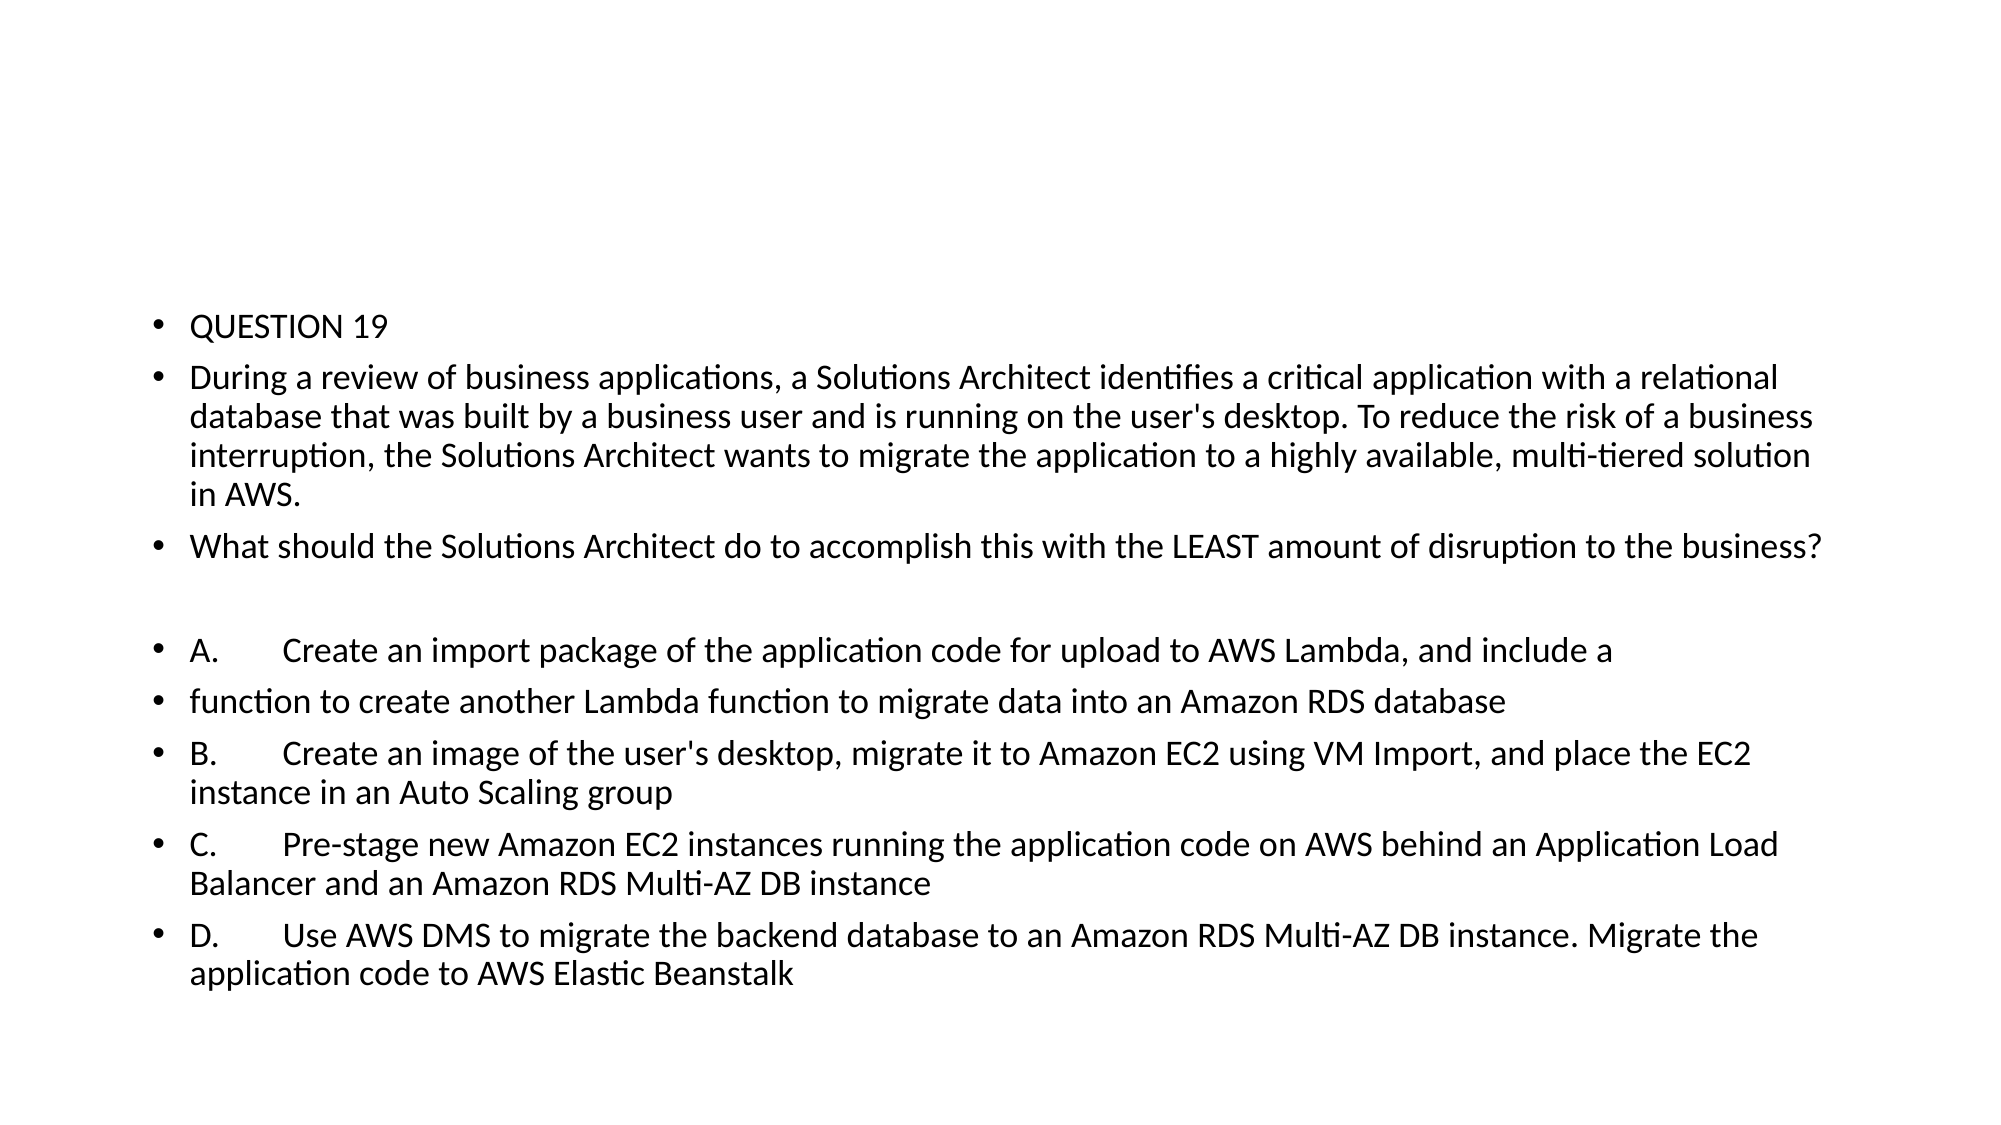

#
QUESTION 19
During a review of business applications, a Solutions Architect identifies a critical application with a relational database that was built by a business user and is running on the user's desktop. To reduce the risk of a business interruption, the Solutions Architect wants to migrate the application to a highly available, multi-tiered solution in AWS.
What should the Solutions Architect do to accomplish this with the LEAST amount of disruption to the business?

A.	Create an import package of the application code for upload to AWS Lambda, and include a
function to create another Lambda function to migrate data into an Amazon RDS database
B.	Create an image of the user's desktop, migrate it to Amazon EC2 using VM Import, and place the EC2 instance in an Auto Scaling group
C.	Pre-stage new Amazon EC2 instances running the application code on AWS behind an Application Load Balancer and an Amazon RDS Multi-AZ DB instance
D.	Use AWS DMS to migrate the backend database to an Amazon RDS Multi-AZ DB instance. Migrate the application code to AWS Elastic Beanstalk